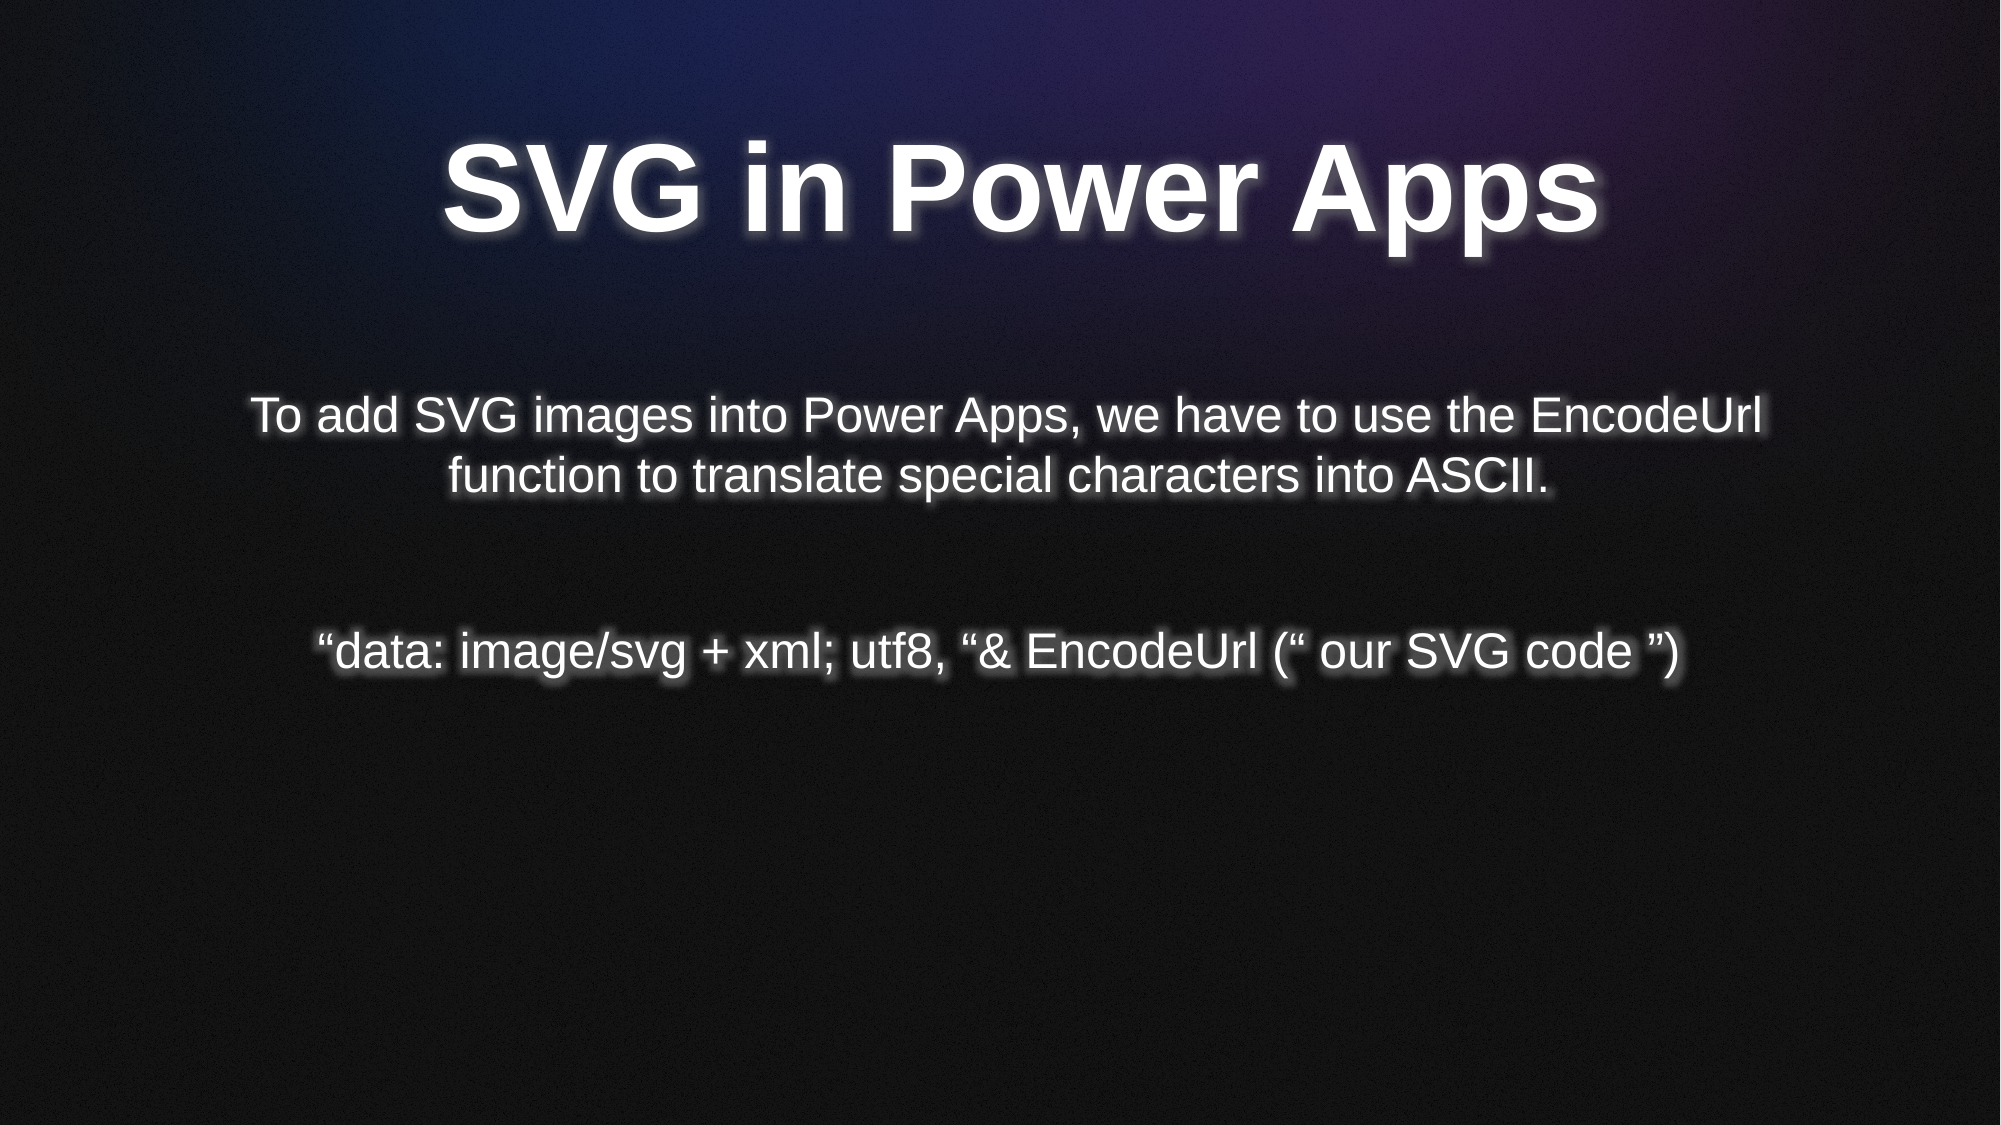

SVG in Power Apps
To add SVG images into Power Apps, we have to use the EncodeUrl function to translate special characters into ASCII.
“data: image/svg + xml; utf8, “& EncodeUrl (“ our SVG code ”)